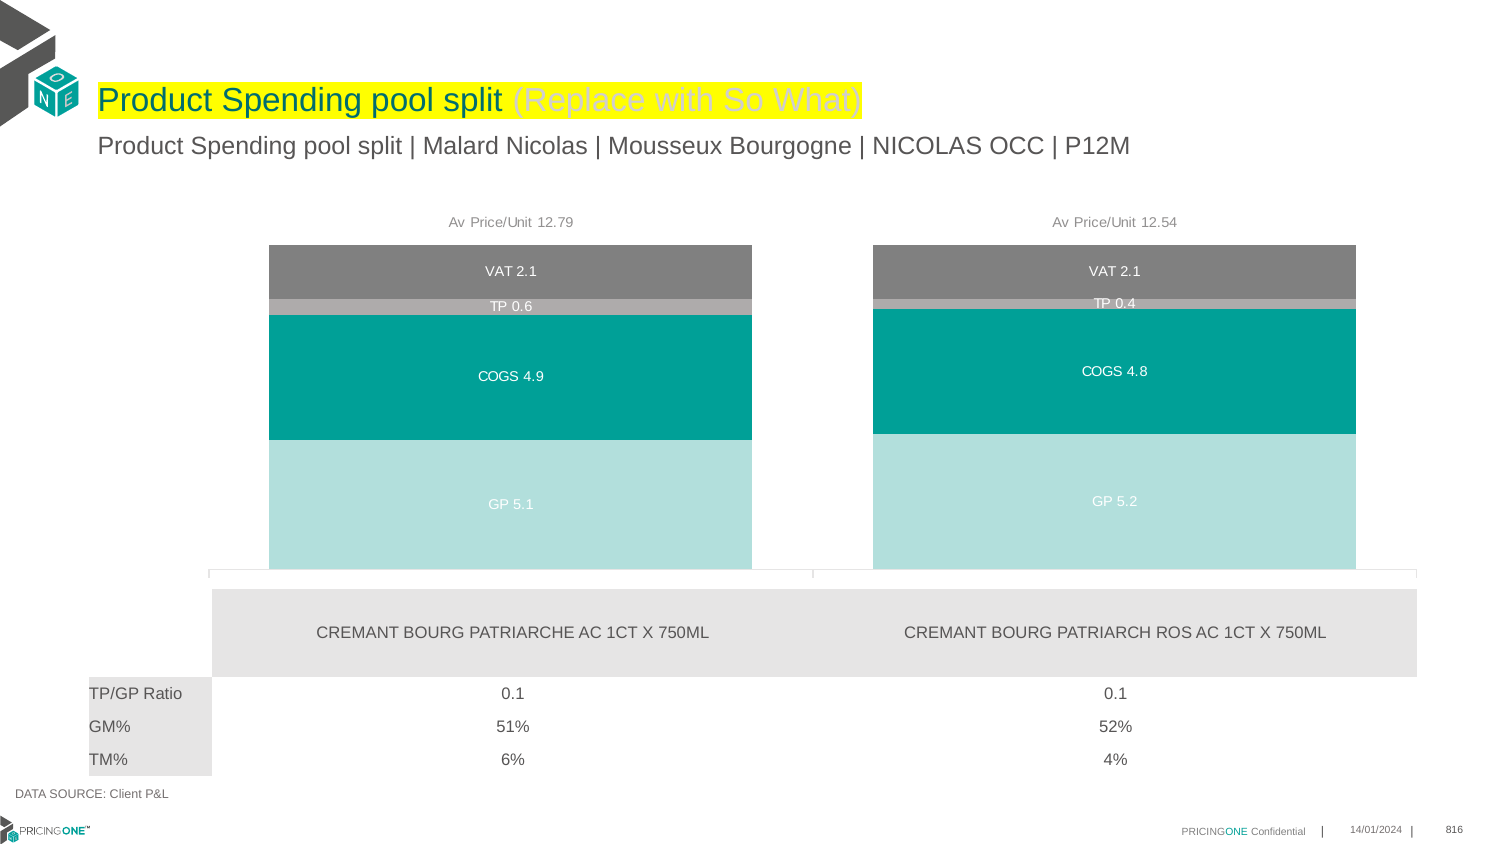

# Product Spending pool split (Replace with So What)
Product Spending pool split | Malard Nicolas | Mousseux Bourgogne | NICOLAS OCC | P12M

### Chart

| Category | GP | COGS | TP | VAT |
|---|---|---|---|---|
| Av Price/Unit 12.79 | 5.098800170357751 | 4.9424621805792155 | 0.618836456558773 | 2.1320272572402046 |
| Av Price/Unit 12.54 | 5.225499999999999 | 4.81518125 | 0.40574732142857073 | 2.0892857142857144 |
|  | CREMANT BOURG PATRIARCHE AC 1CT X 750ML | CREMANT BOURG PATRIARCH ROS AC 1CT X 750ML |
| --- | --- | --- |
| TP/GP Ratio | 0.1 | 0.1 |
| GM% | 51% | 52% |
| TM% | 6% | 4% |
DATA SOURCE: Client P&L

14/01/2024
816